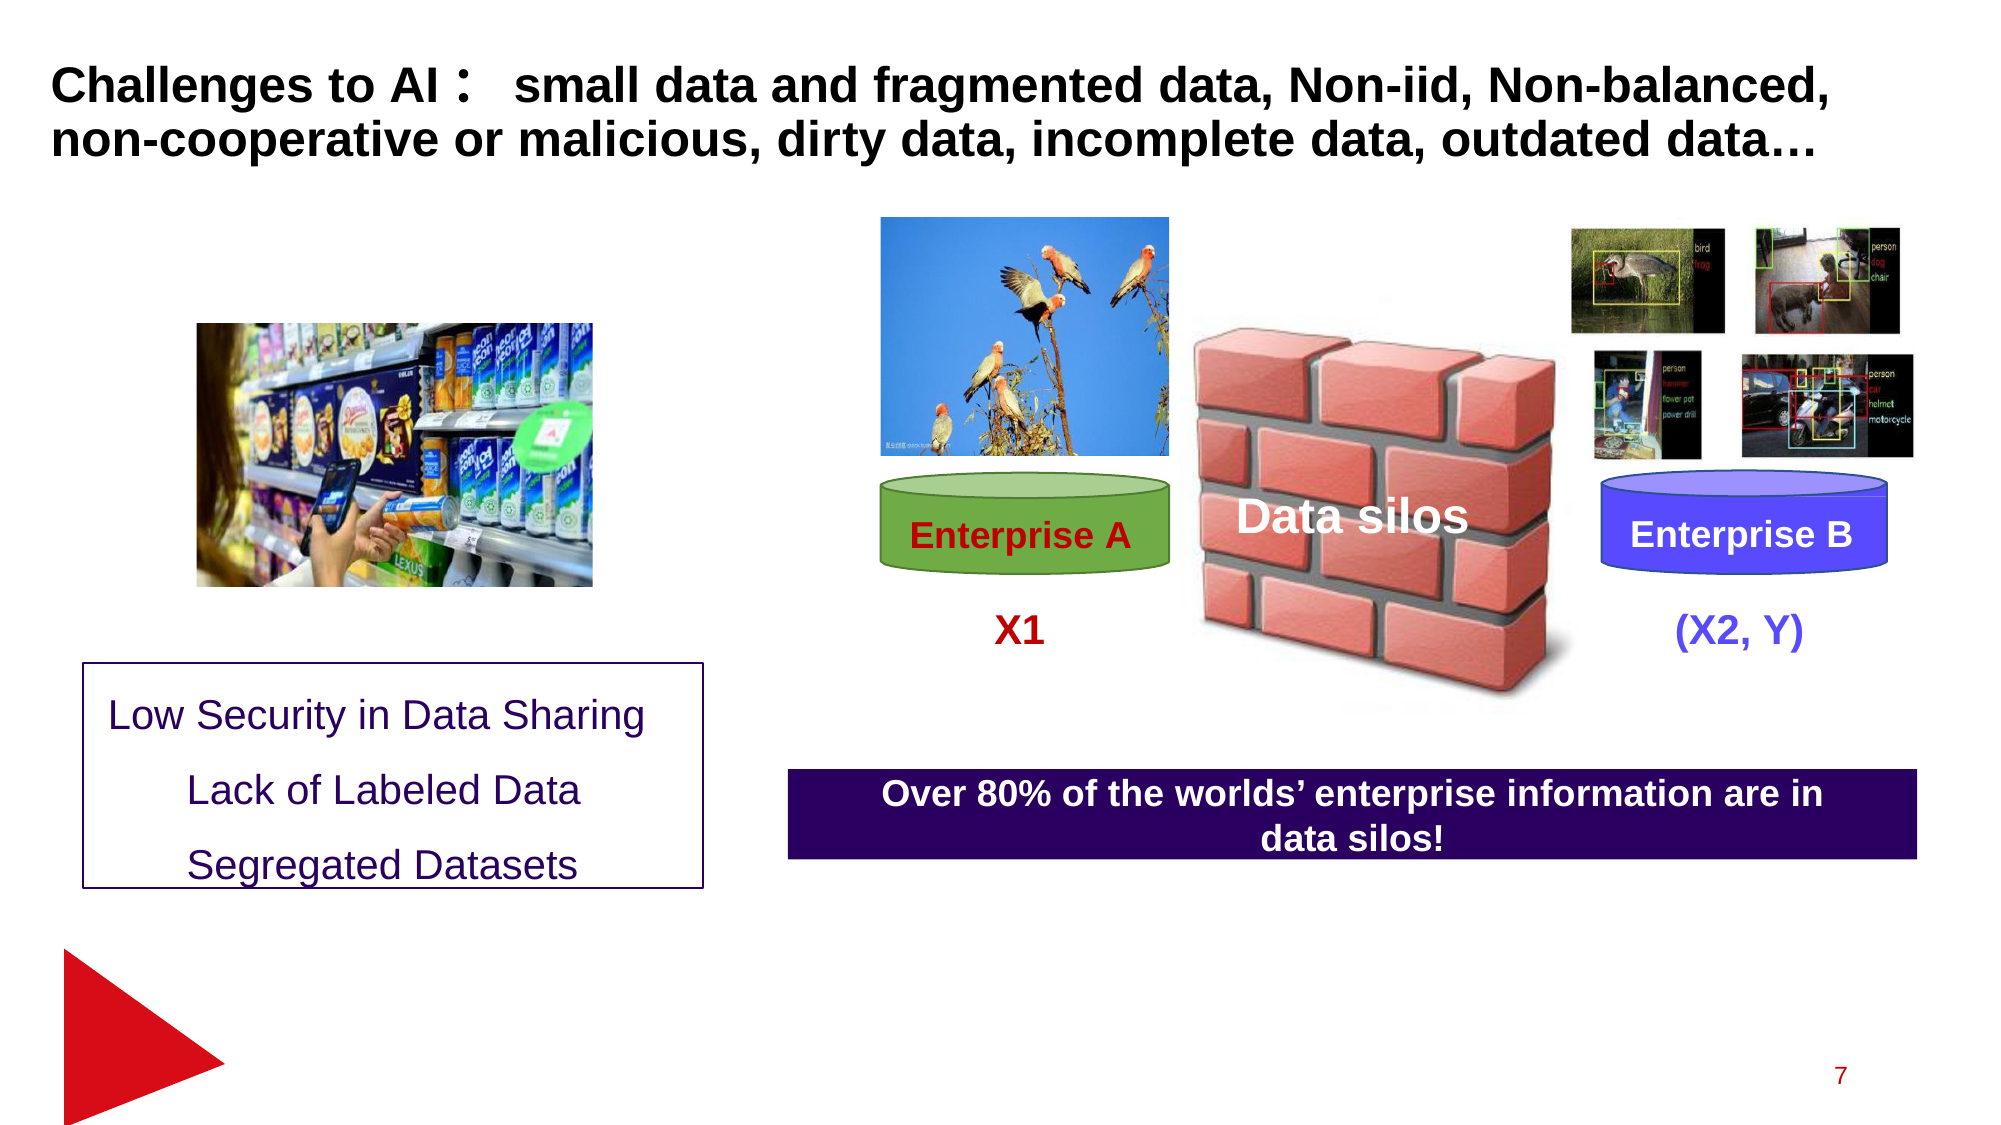

# Challenges to AI：small data and fragmented data, Non-iid, Non-balanced, non-cooperative or malicious, dirty data, incomplete data, outdated data…

Data silos

Enterprise B
Enterprise A
X1
(X2, Y)
Low Security in Data Sharing Lack of Labeled Data Segregated Datasets
Over 80% of the worlds’ enterprise information are in
data silos!

7